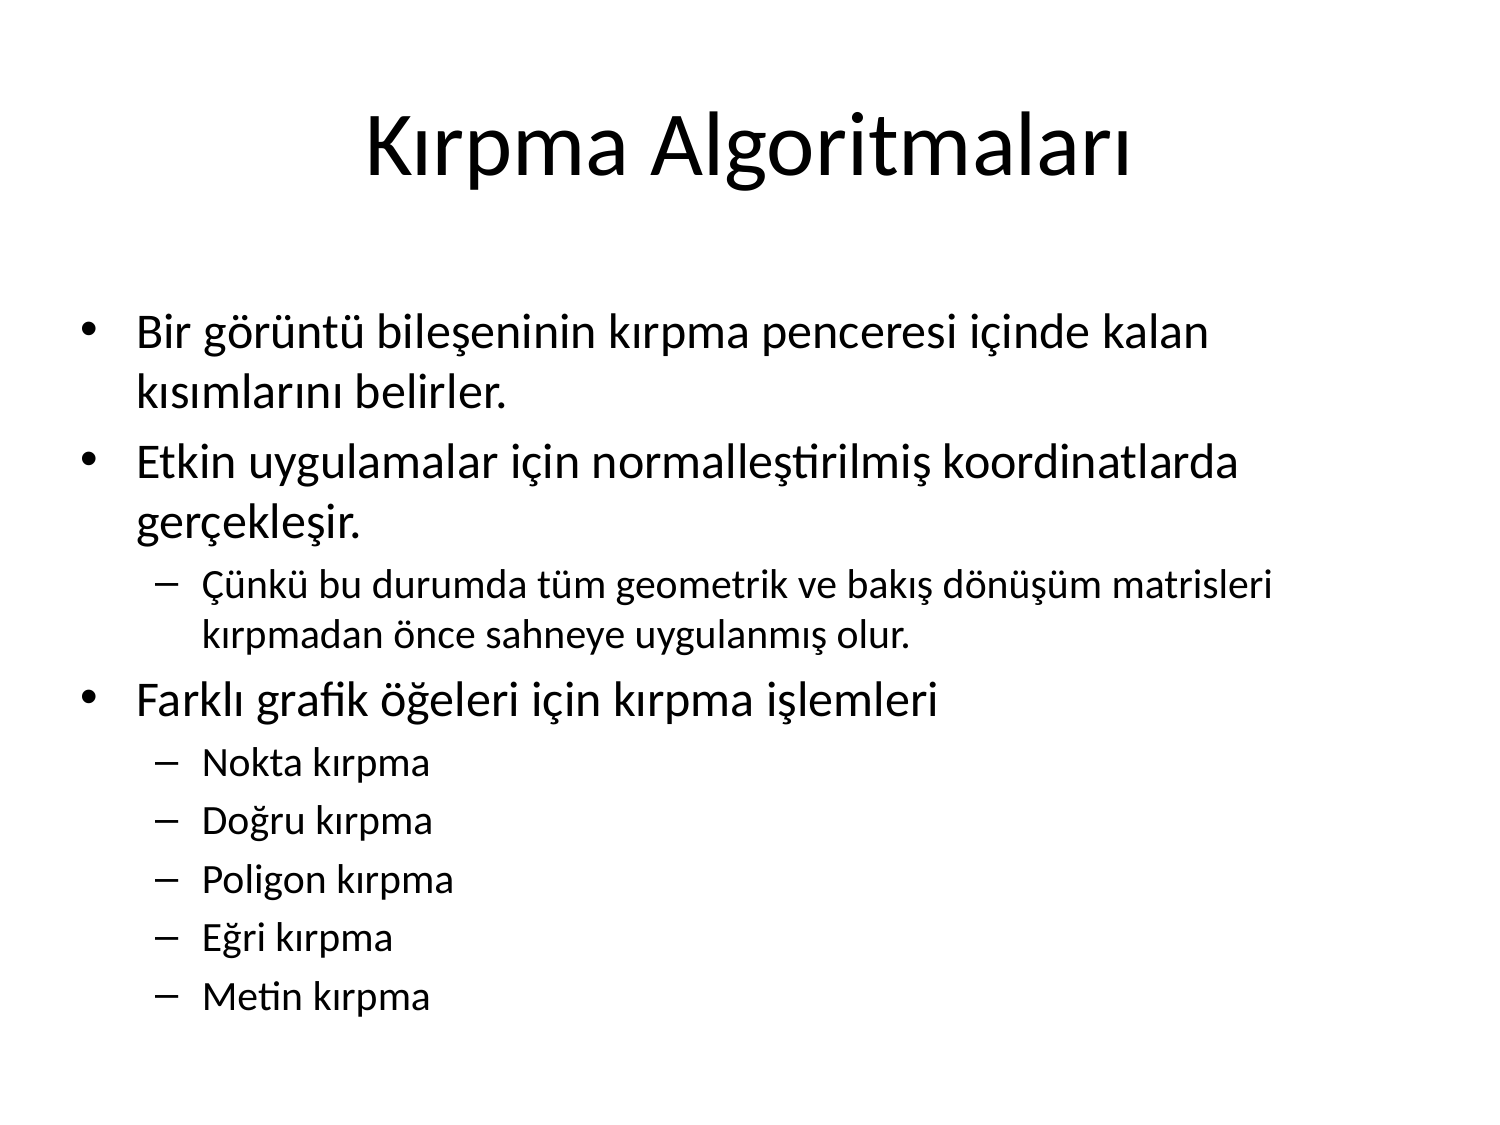

# Kırpma Algoritmaları
Bir görüntü bileşeninin kırpma penceresi içinde kalan kısımlarını belirler.
Etkin uygulamalar için normalleştirilmiş koordinatlarda gerçekleşir.
Çünkü bu durumda tüm geometrik ve bakış dönüşüm matrisleri kırpmadan önce sahneye uygulanmış olur.
Farklı grafik öğeleri için kırpma işlemleri
Nokta kırpma
Doğru kırpma
Poligon kırpma
Eğri kırpma
Metin kırpma